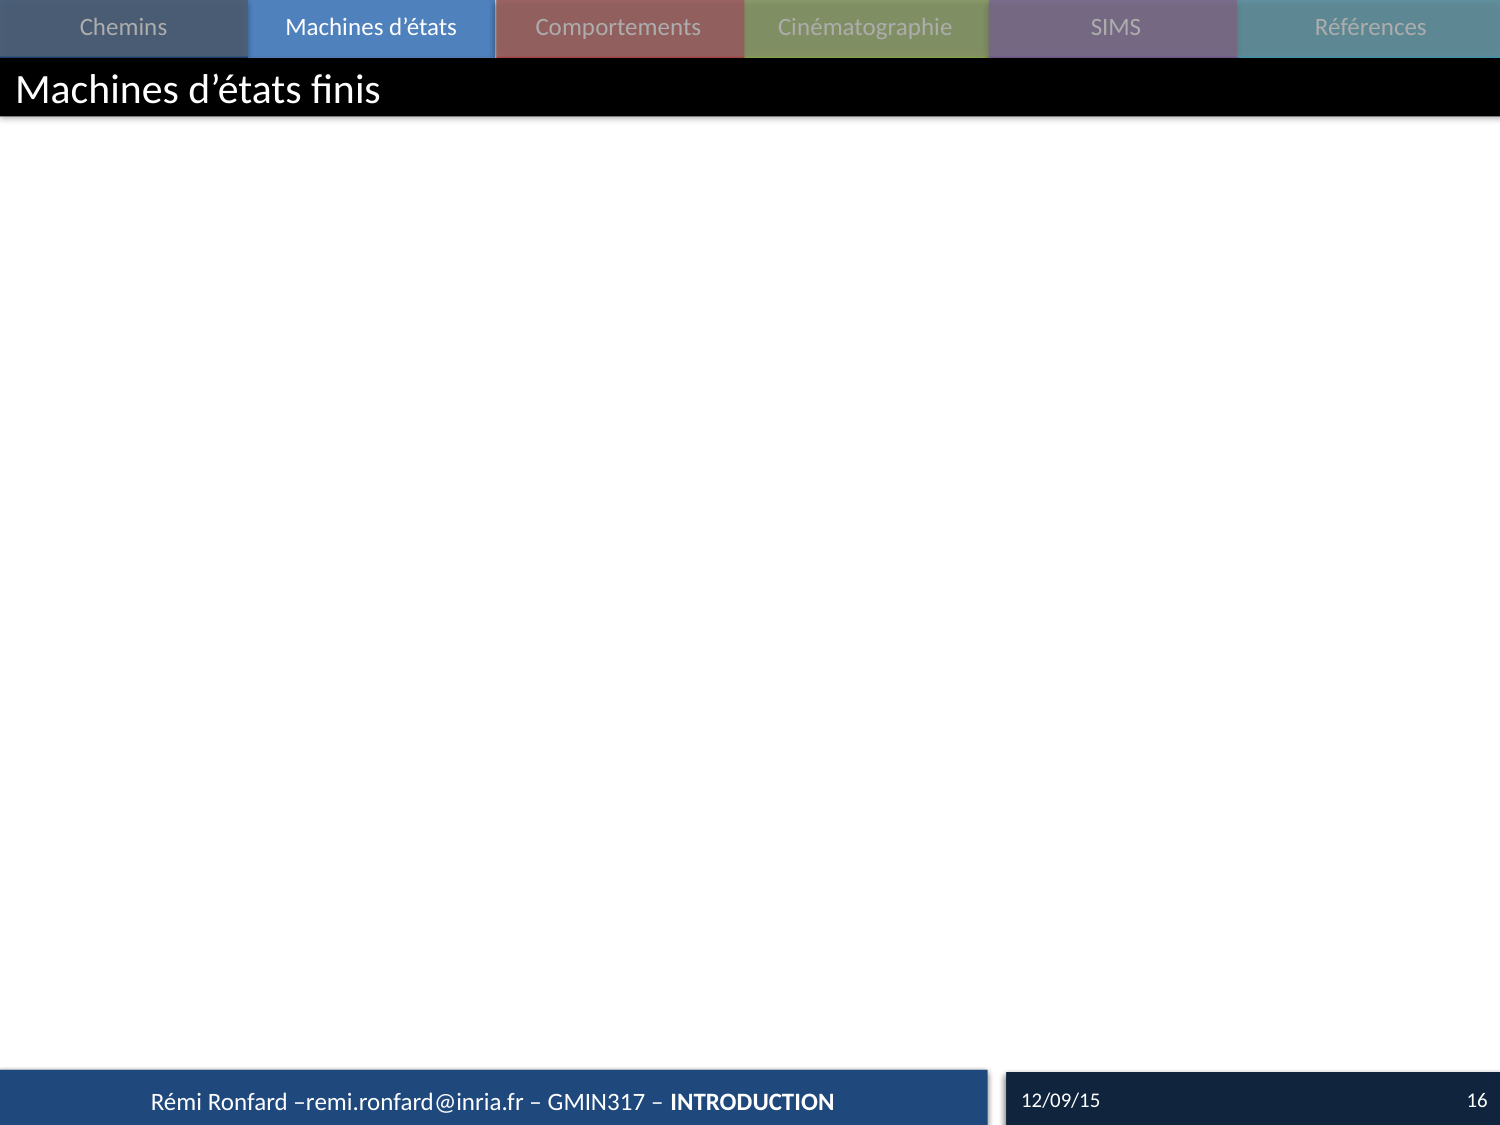

# Machines d’états finis

12/09/15
16
Rémi Ronfard –remi.ronfard@inria.fr – GMIN317 – INTRODUCTION